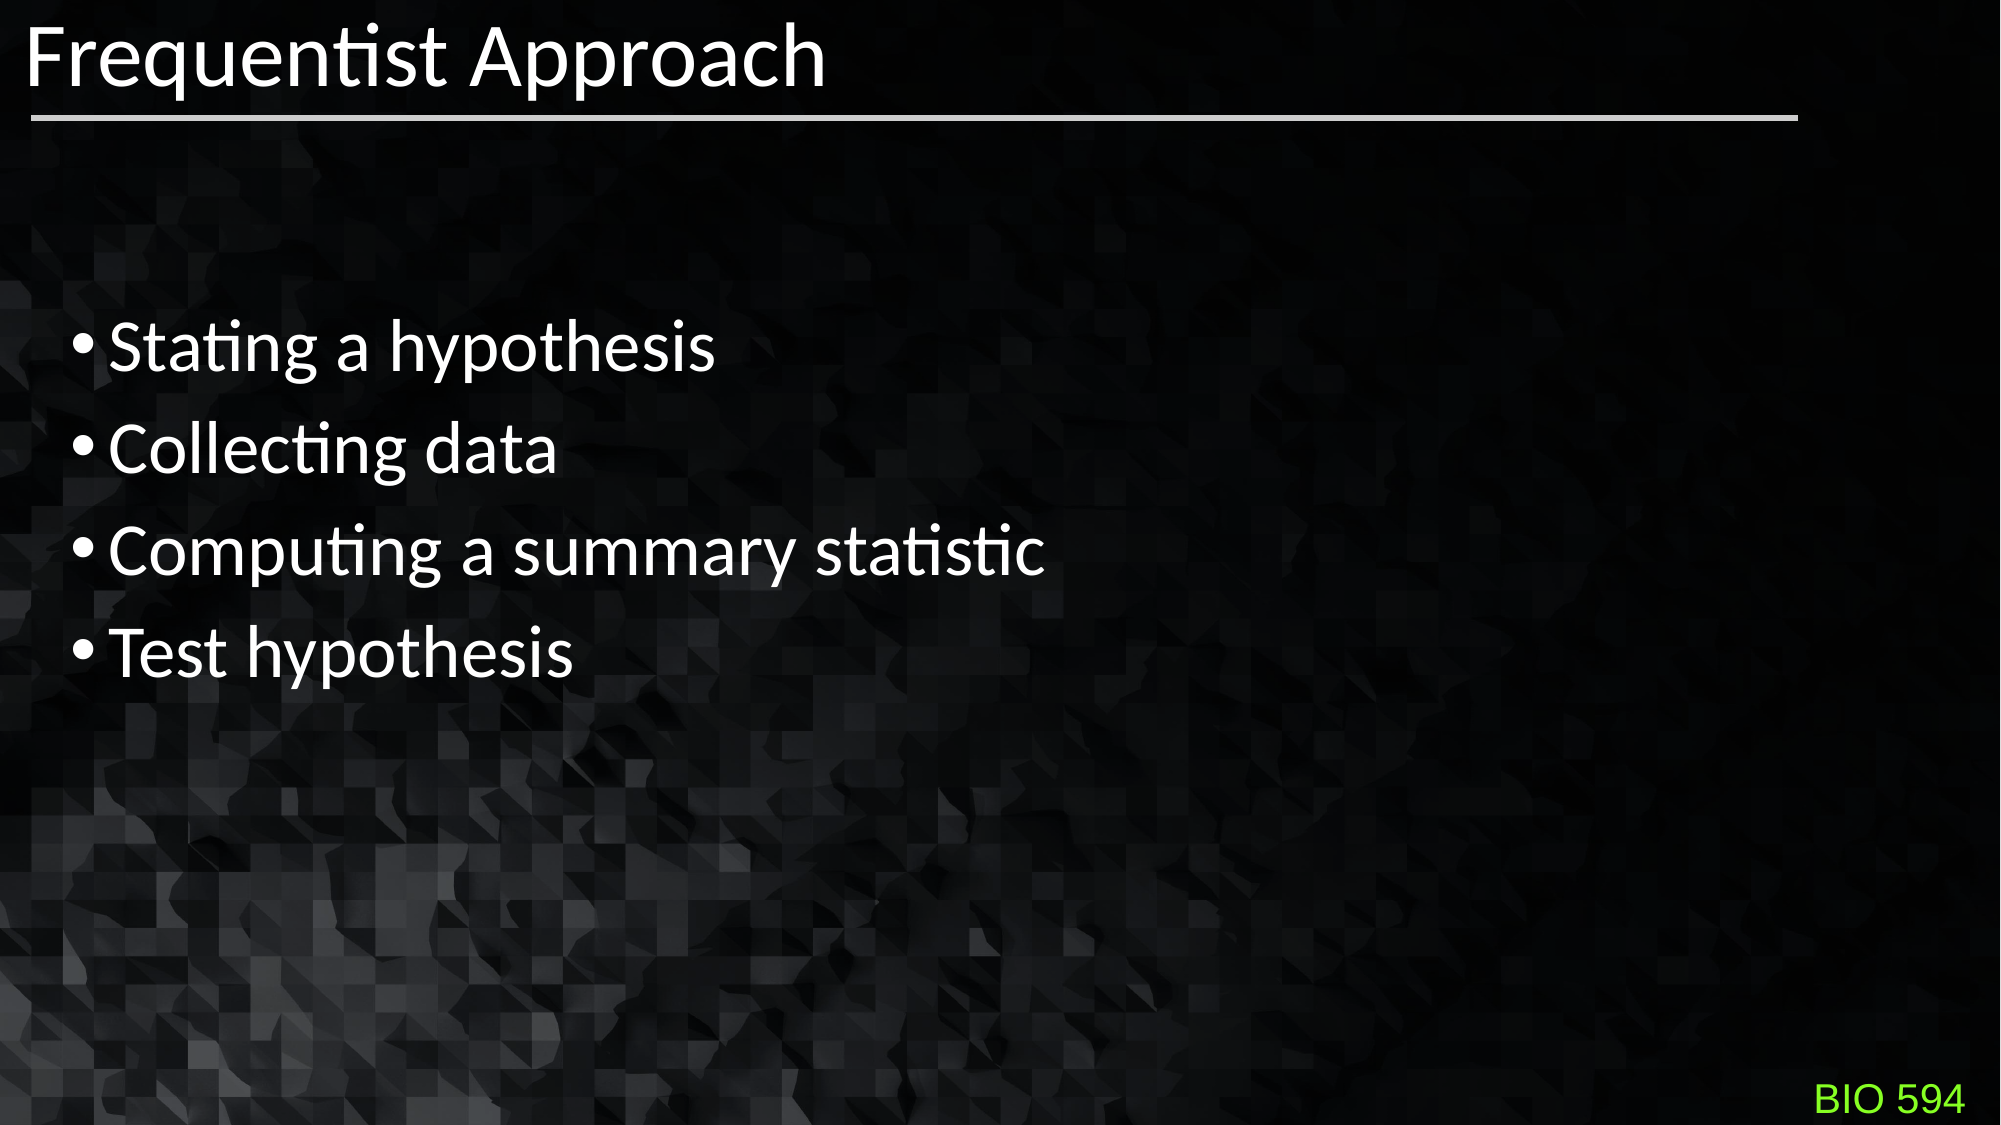

# Frequentist Approach
Stating a hypothesis
Collecting data
Computing a summary statistic
Test hypothesis